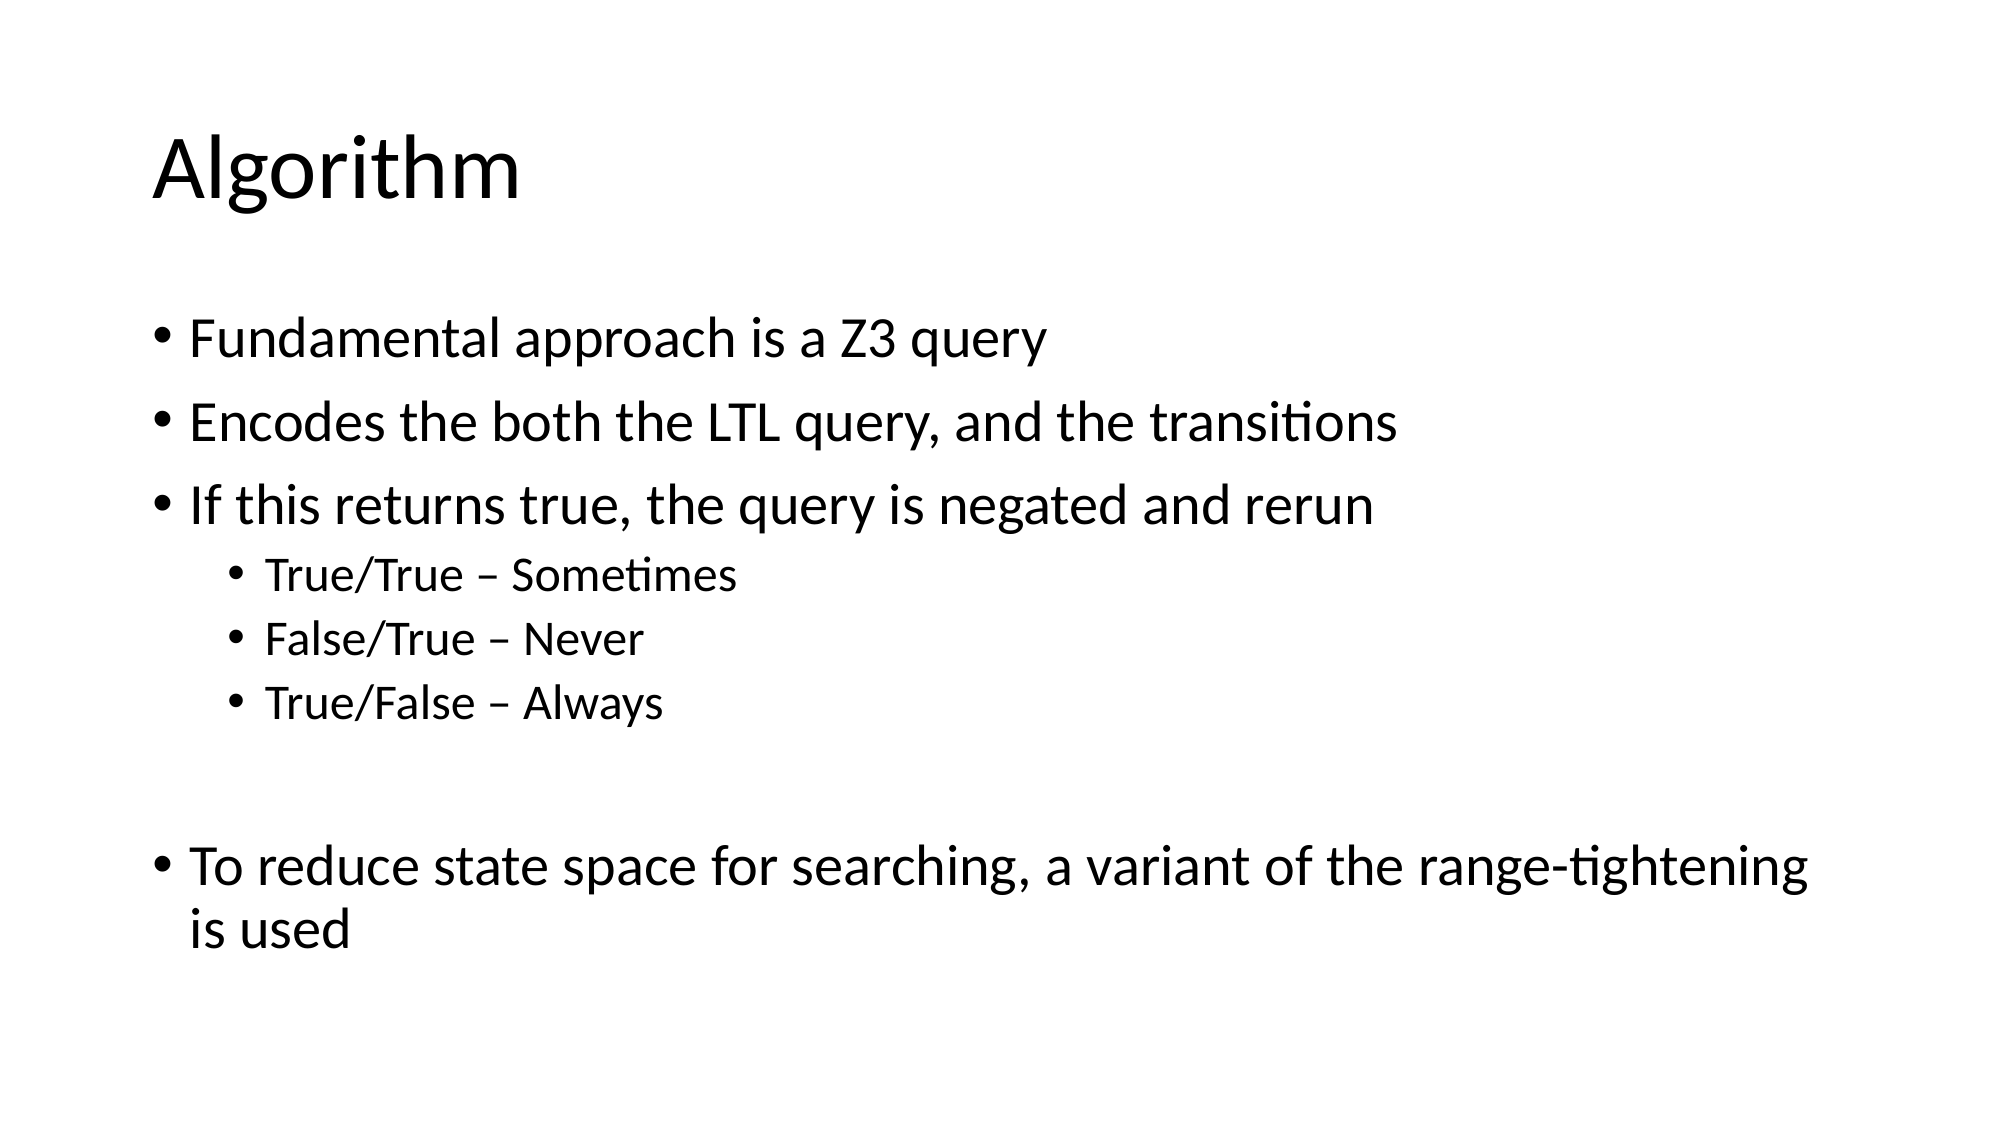

# Algorithm
Fundamental approach is a Z3 query
Encodes the both the LTL query, and the transitions
If this returns true, the query is negated and rerun
True/True – Sometimes
False/True – Never
True/False – Always

To reduce state space for searching, a variant of the range-tightening is used